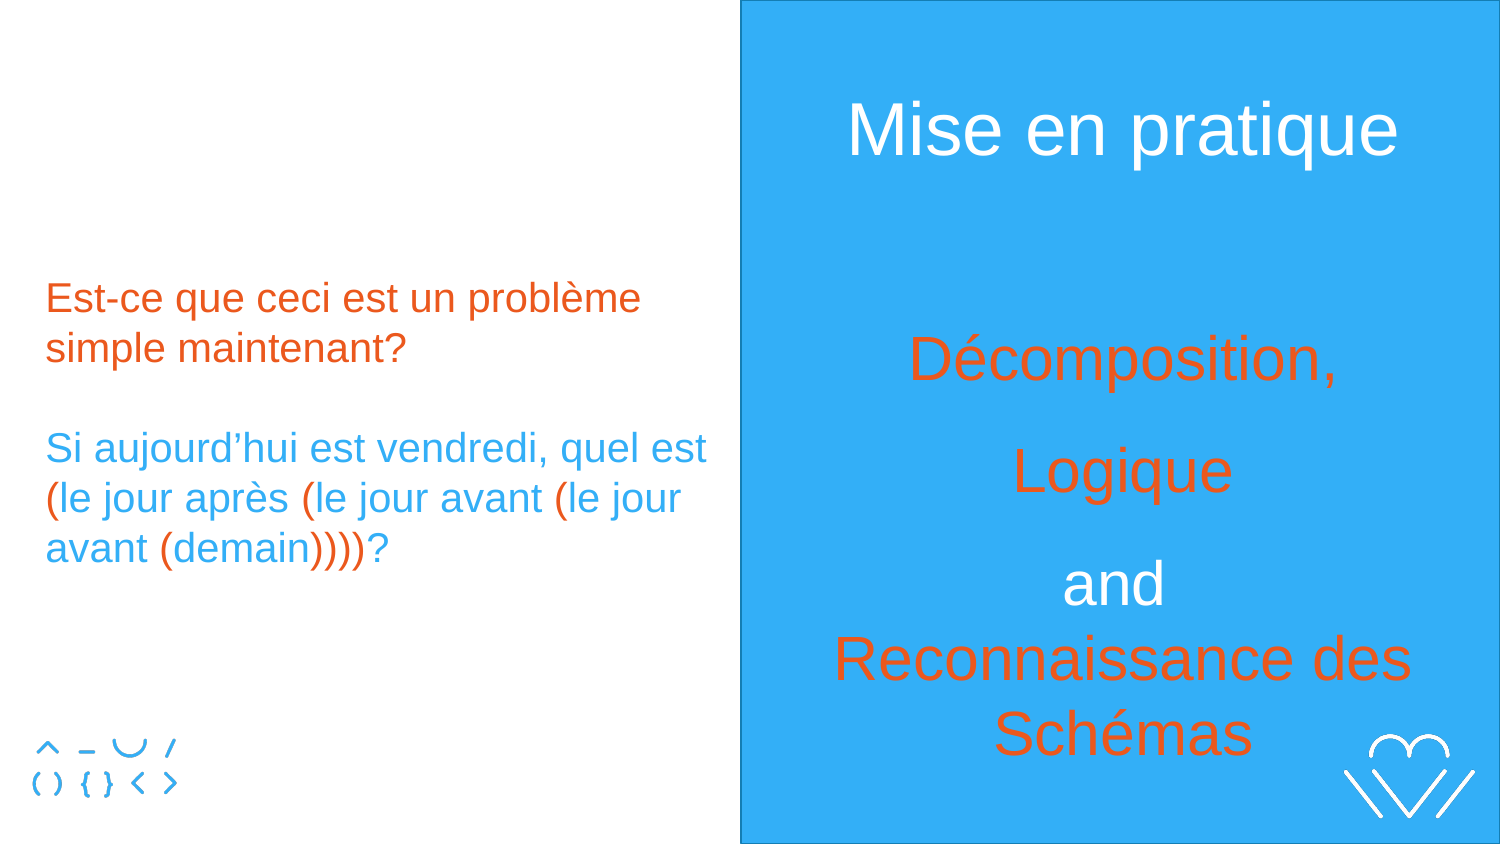

Mise en pratique

Décomposition,
 Logique
and
Reconnaissance des Schémas
Est-ce que ceci est un problème simple maintenant?

Si aujourd’hui est vendredi, quel est (le jour après (le jour avant (le jour avant (demain))))?